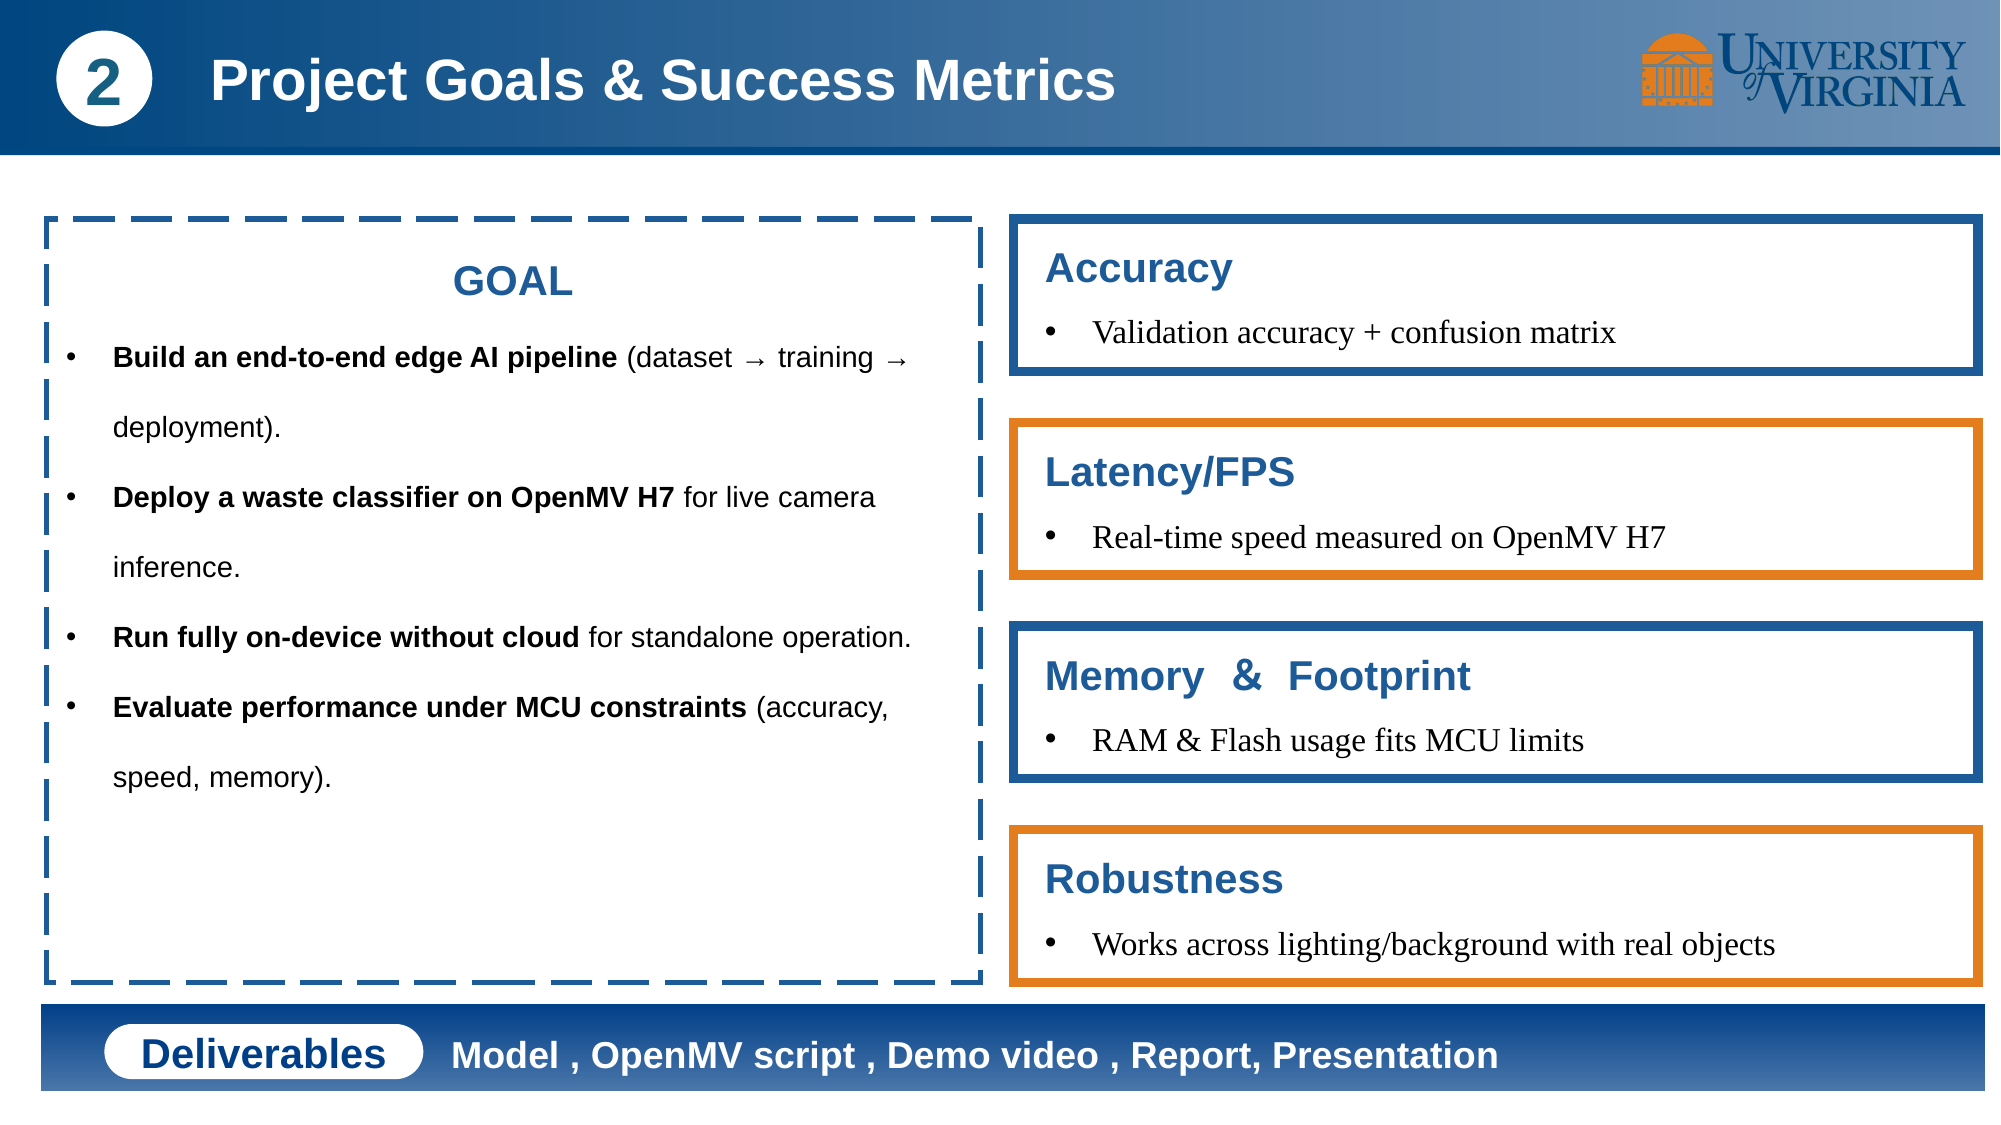

2
Project Goals & Success Metrics

GOAL
Build an end-to-end edge AI pipeline (dataset → training → deployment).
Deploy a waste classifier on OpenMV H7 for live camera inference.
Run fully on-device without cloud for standalone operation.
Evaluate performance under MCU constraints (accuracy, speed, memory).

Accuracy
Validation accuracy + confusion matrix

Latency/FPS
Real-time speed measured on OpenMV H7

Memory ＆ Footprint
RAM & Flash usage fits MCU limits

Robustness
Works across lighting/background with real objects

Model , OpenMV script , Demo video , Report, Presentation
Deliverables